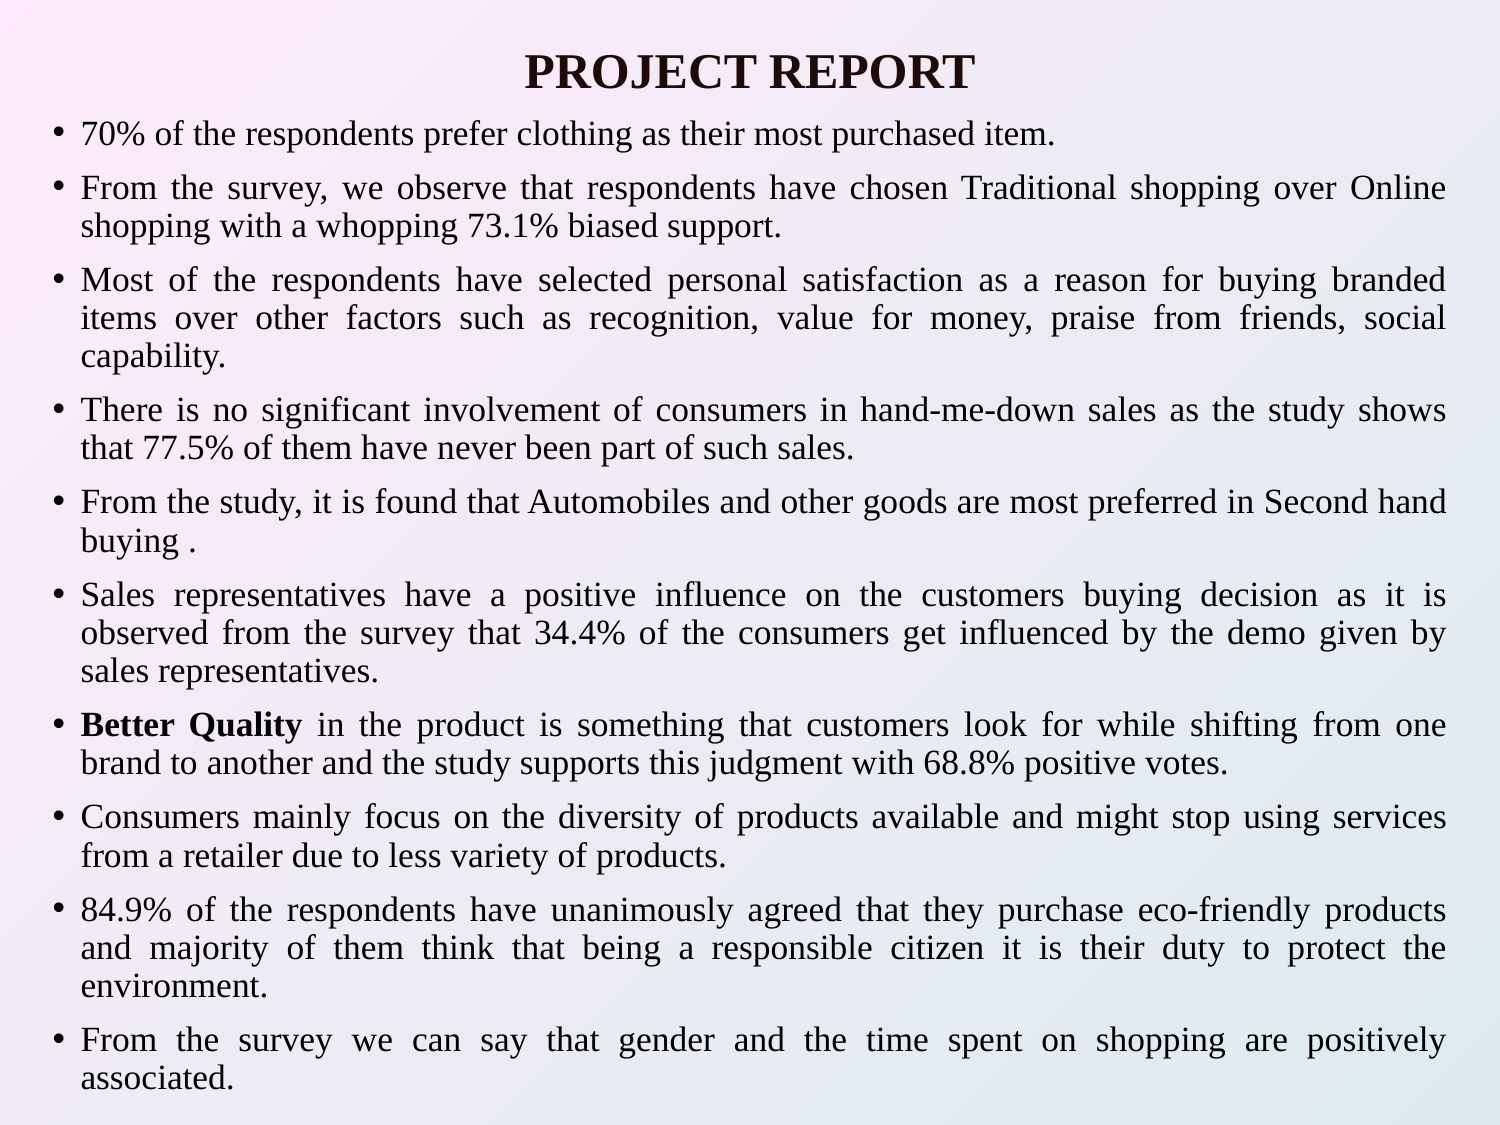

PROJECT REPORT
70% of the respondents prefer clothing as their most purchased item.
From the survey, we observe that respondents have chosen Traditional shopping over Online shopping with a whopping 73.1% biased support.
Most of the respondents have selected personal satisfaction as a reason for buying branded items over other factors such as recognition, value for money, praise from friends, social capability.
There is no significant involvement of consumers in hand-me-down sales as the study shows that 77.5% of them have never been part of such sales.
From the study, it is found that Automobiles and other goods are most preferred in Second hand buying .
Sales representatives have a positive influence on the customers buying decision as it is observed from the survey that 34.4% of the consumers get influenced by the demo given by sales representatives.
Better Quality in the product is something that customers look for while shifting from one brand to another and the study supports this judgment with 68.8% positive votes.
Consumers mainly focus on the diversity of products available and might stop using services from a retailer due to less variety of products.
84.9% of the respondents have unanimously agreed that they purchase eco-friendly products and majority of them think that being a responsible citizen it is their duty to protect the environment.
From the survey we can say that gender and the time spent on shopping are positively associated.